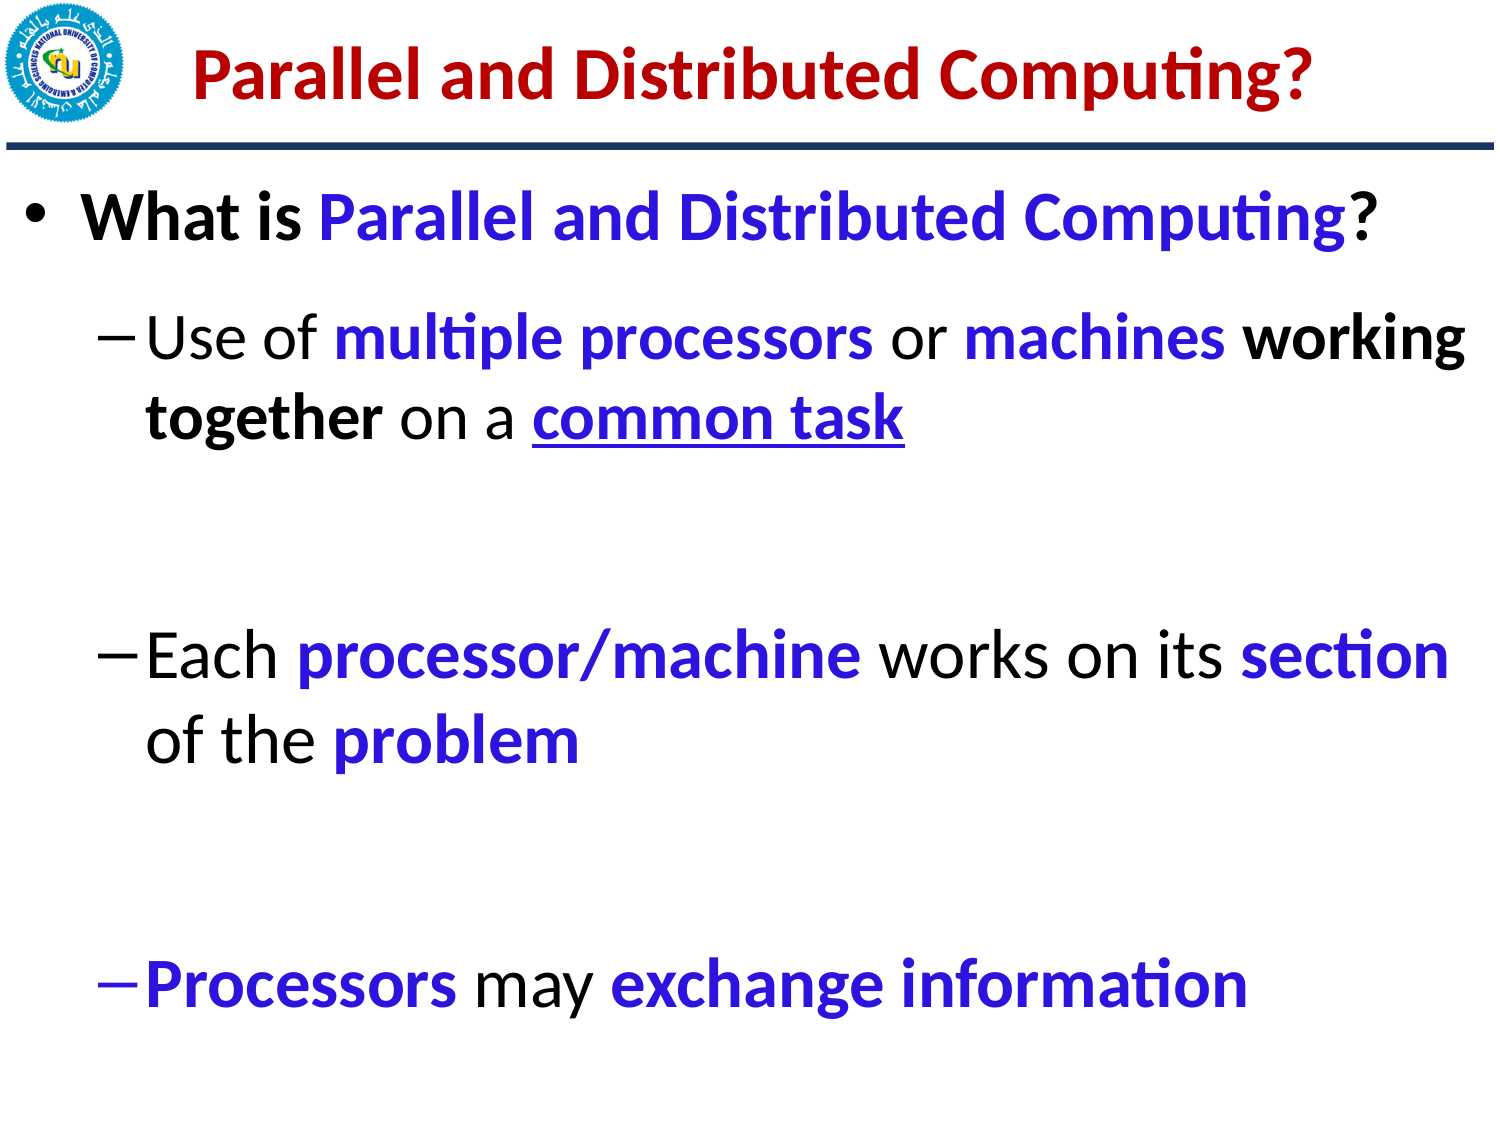

Parallel and Distributed Computing?

What is Parallel and Distributed Computing?
Use of multiple processors or machines working together on a common task

Each processor/machine works on its section of the problem

Processors may exchange information